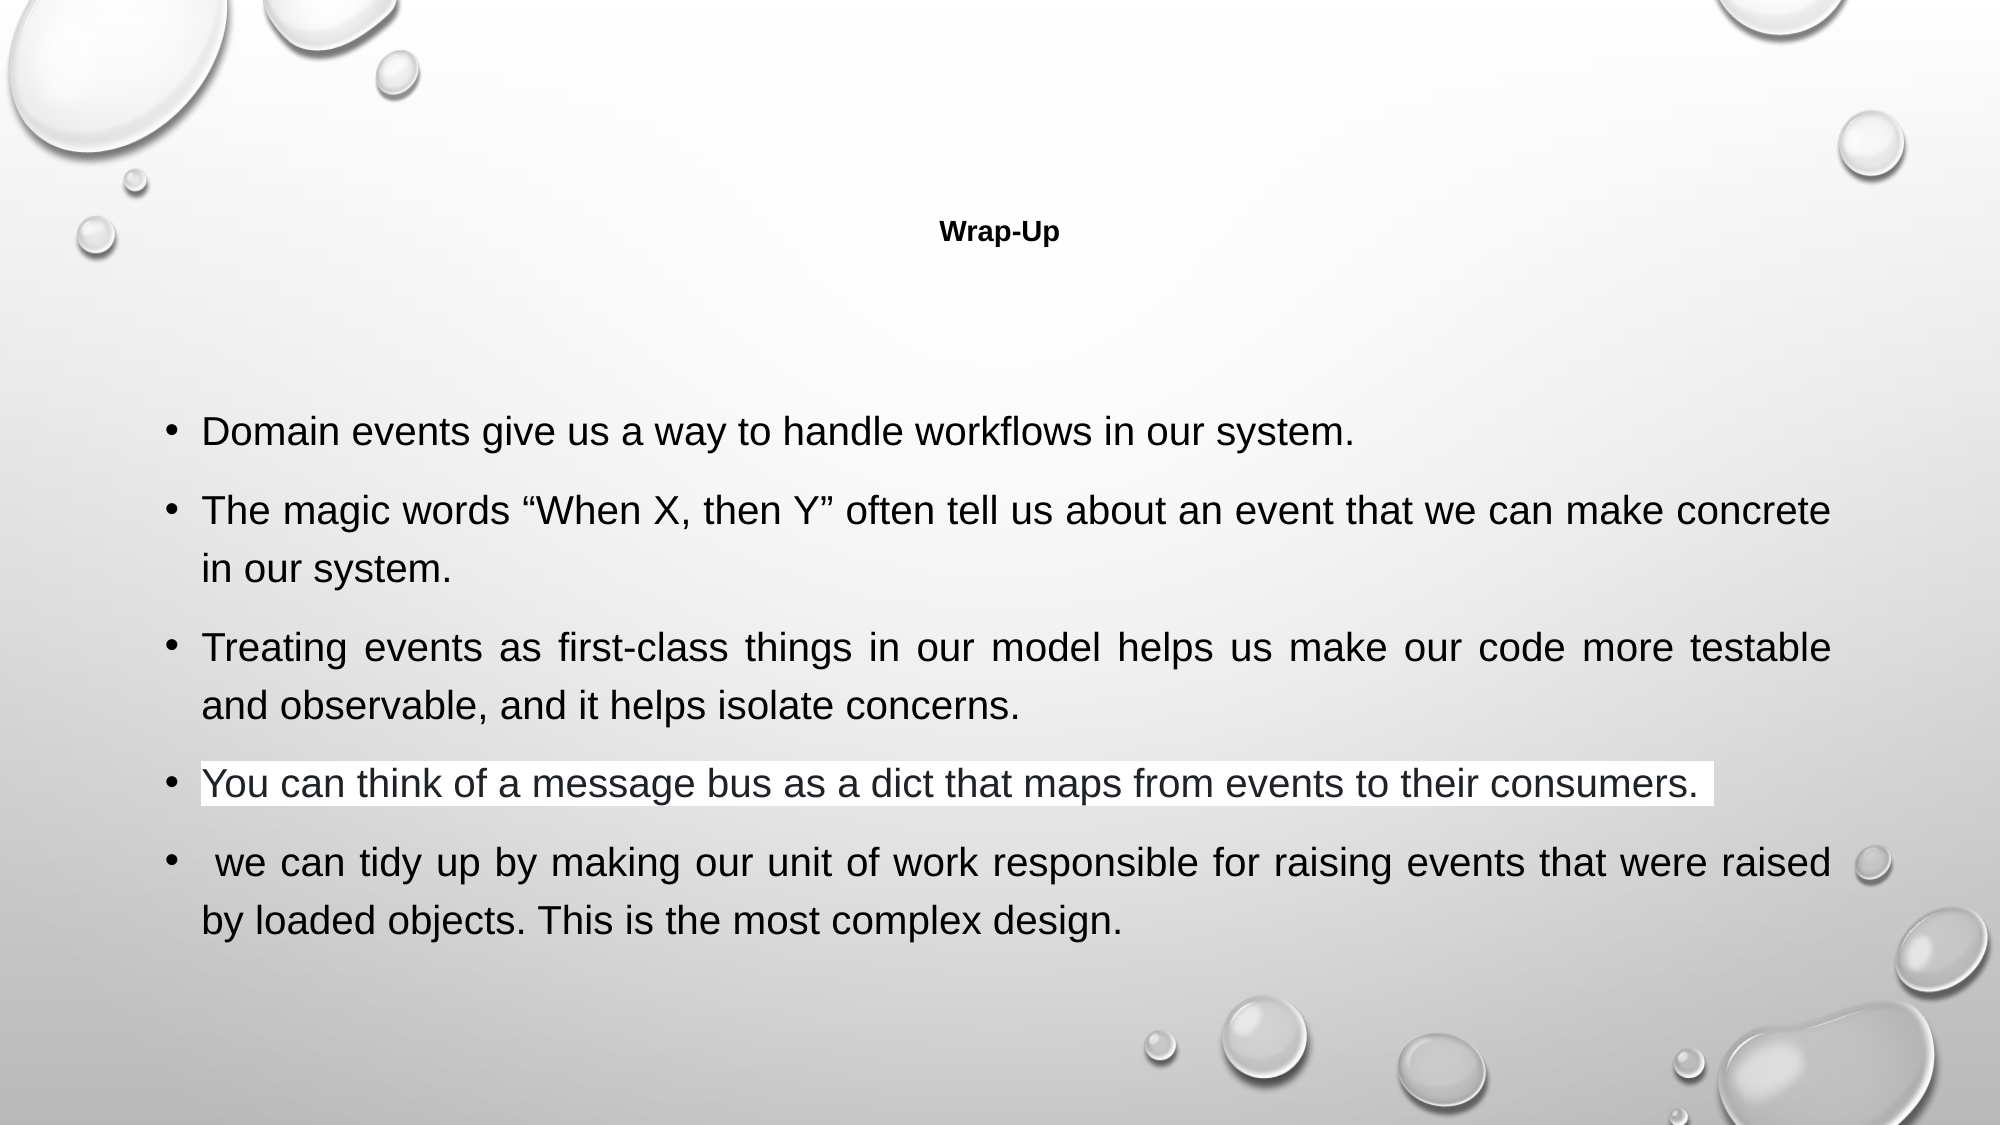

# Wrap-Up
Domain events give us a way to handle workflows in our system.
The magic words “When X, then Y” often tell us about an event that we can make concrete in our system.
Treating events as first-class things in our model helps us make our code more testable and observable, and it helps isolate concerns.
You can think of a message bus as a dict that maps from events to their consumers.
 we can tidy up by making our unit of work responsible for raising events that were raised by loaded objects. This is the most complex design.